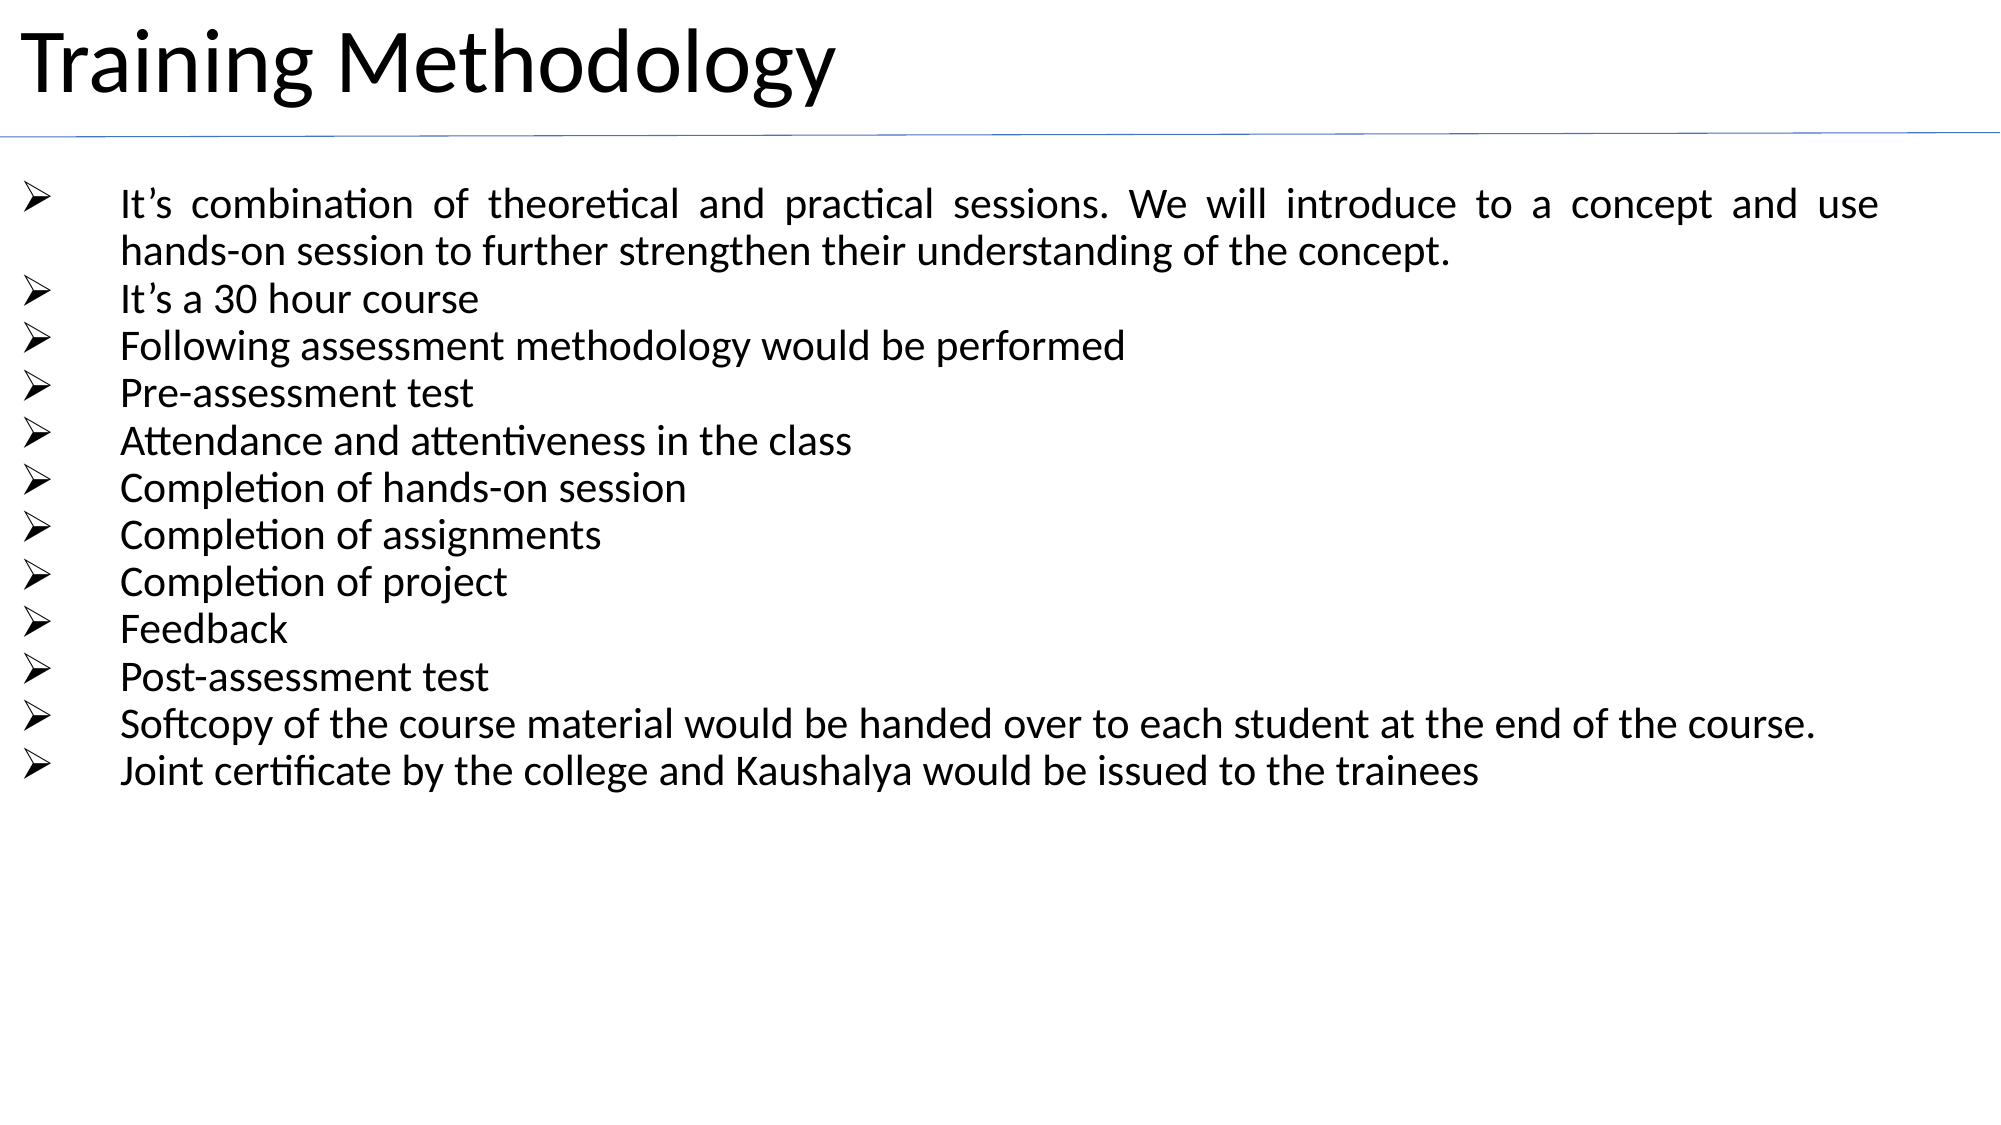

# Training Methodology
It’s combination of theoretical and practical sessions. We will introduce to a concept and use hands-on session to further strengthen their understanding of the concept.
It’s a 30 hour course
Following assessment methodology would be performed
Pre-assessment test
Attendance and attentiveness in the class
Completion of hands-on session
Completion of assignments
Completion of project
Feedback
Post-assessment test
Softcopy of the course material would be handed over to each student at the end of the course.
Joint certificate by the college and Kaushalya would be issued to the trainees